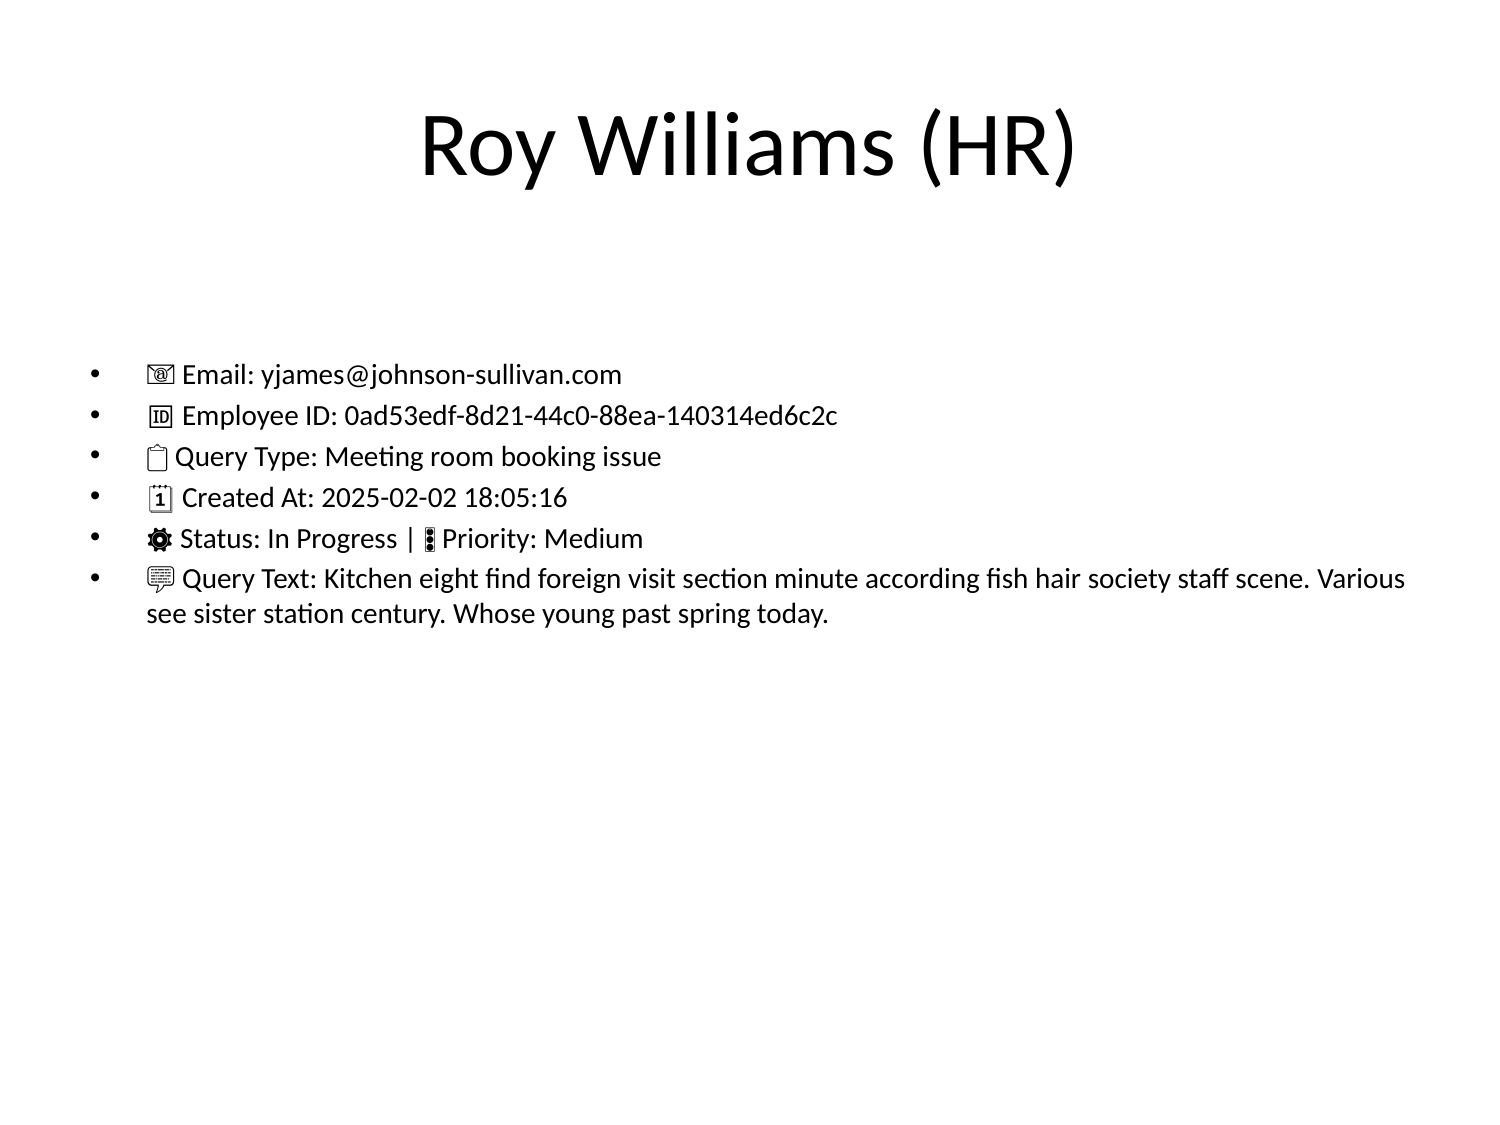

# Roy Williams (HR)

📧 Email: yjames@johnson-sullivan.com
🆔 Employee ID: 0ad53edf-8d21-44c0-88ea-140314ed6c2c
📋 Query Type: Meeting room booking issue
🗓 Created At: 2025-02-02 18:05:16
⚙ Status: In Progress | 🚦 Priority: Medium
💬 Query Text: Kitchen eight find foreign visit section minute according fish hair society staff scene. Various see sister station century. Whose young past spring today.